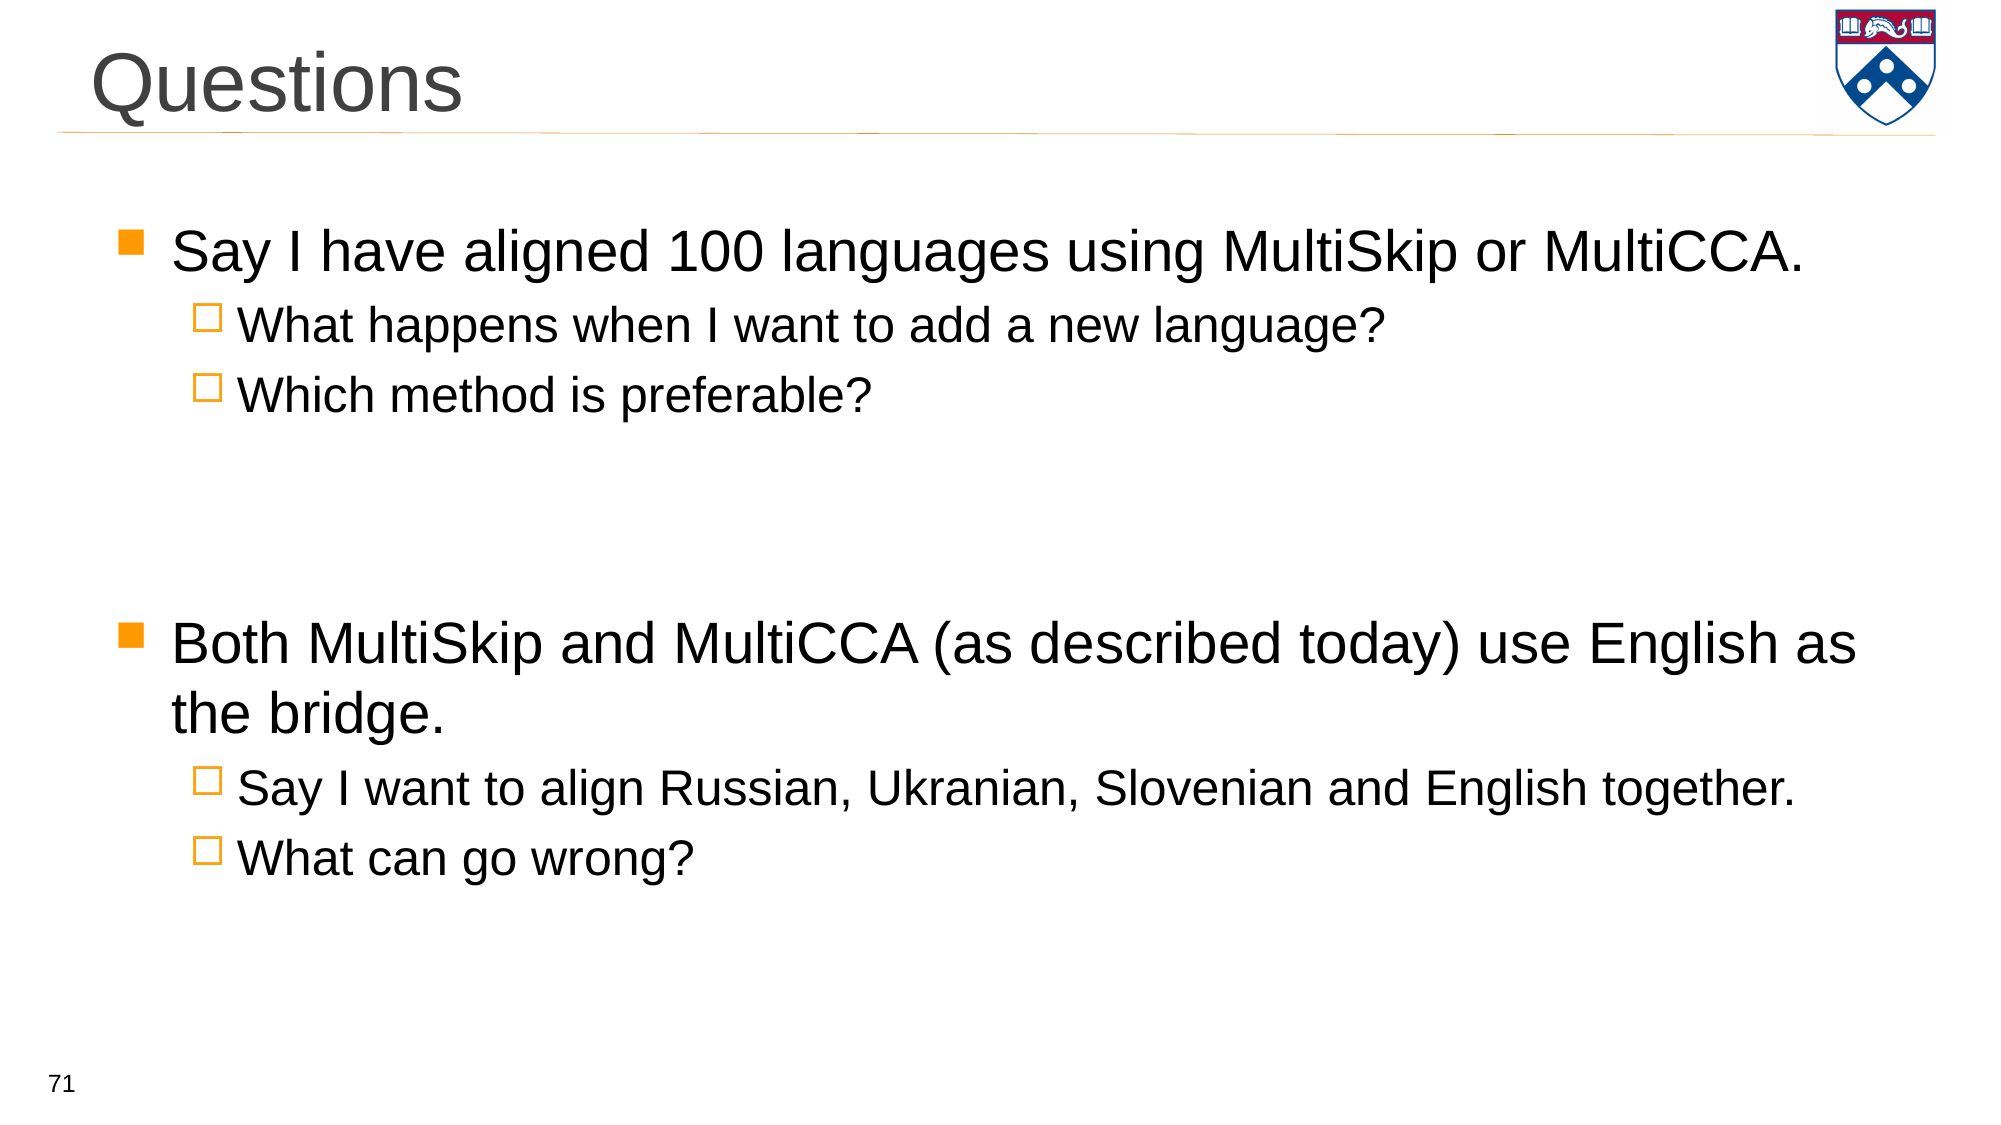

# Questions
Say I have aligned 100 languages using MultiSkip or MultiCCA.
What happens when I want to add a new language?
Which method is preferable?

Both MultiSkip and MultiCCA (as described today) use English as the bridge.
Say I want to align Russian, Ukranian, Slovenian and English together.
What can go wrong?
71